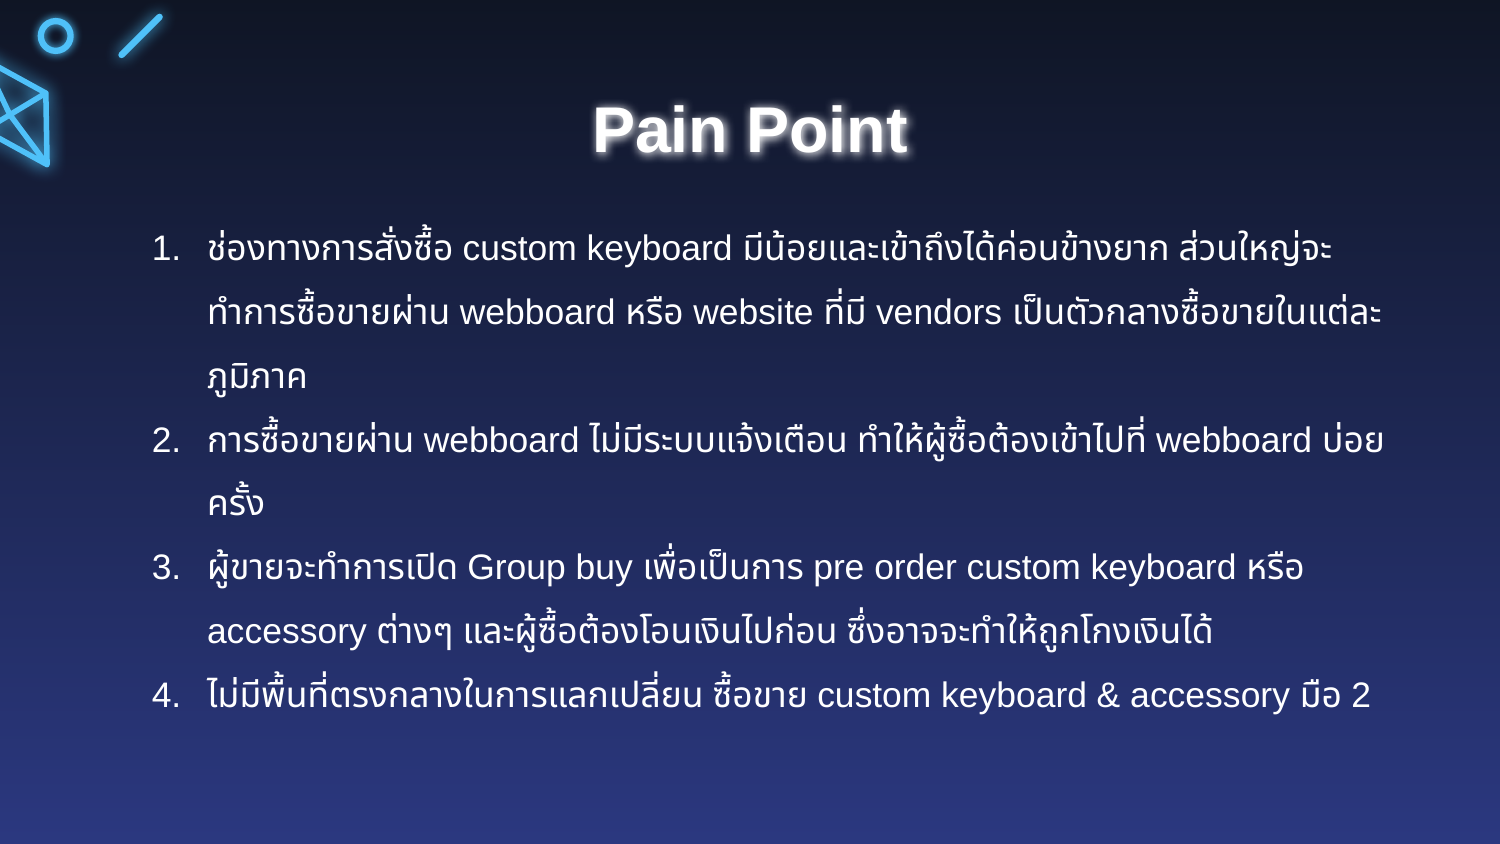

# Pain Point
ช่องทางการสั่งซื้อ custom keyboard มีน้อยและเข้าถึงได้ค่อนข้างยาก ส่วนใหญ่จะทำการซื้อขายผ่าน webboard หรือ website ที่มี vendors เป็นตัวกลางซื้อขายในแต่ละภูมิภาค
การซื้อขายผ่าน webboard ไม่มีระบบแจ้งเตือน ทำให้ผู้ซื้อต้องเข้าไปที่ webboard บ่อยครั้ง
ผู้ขายจะทำการเปิด Group buy เพื่อเป็นการ pre order custom keyboard หรือ accessory ต่างๆ และผู้ซื้อต้องโอนเงินไปก่อน ซึ่งอาจจะทำให้ถูกโกงเงินได้
ไม่มีพื้นที่ตรงกลางในการแลกเปลี่ยน ซื้อขาย custom keyboard & accessory มือ 2